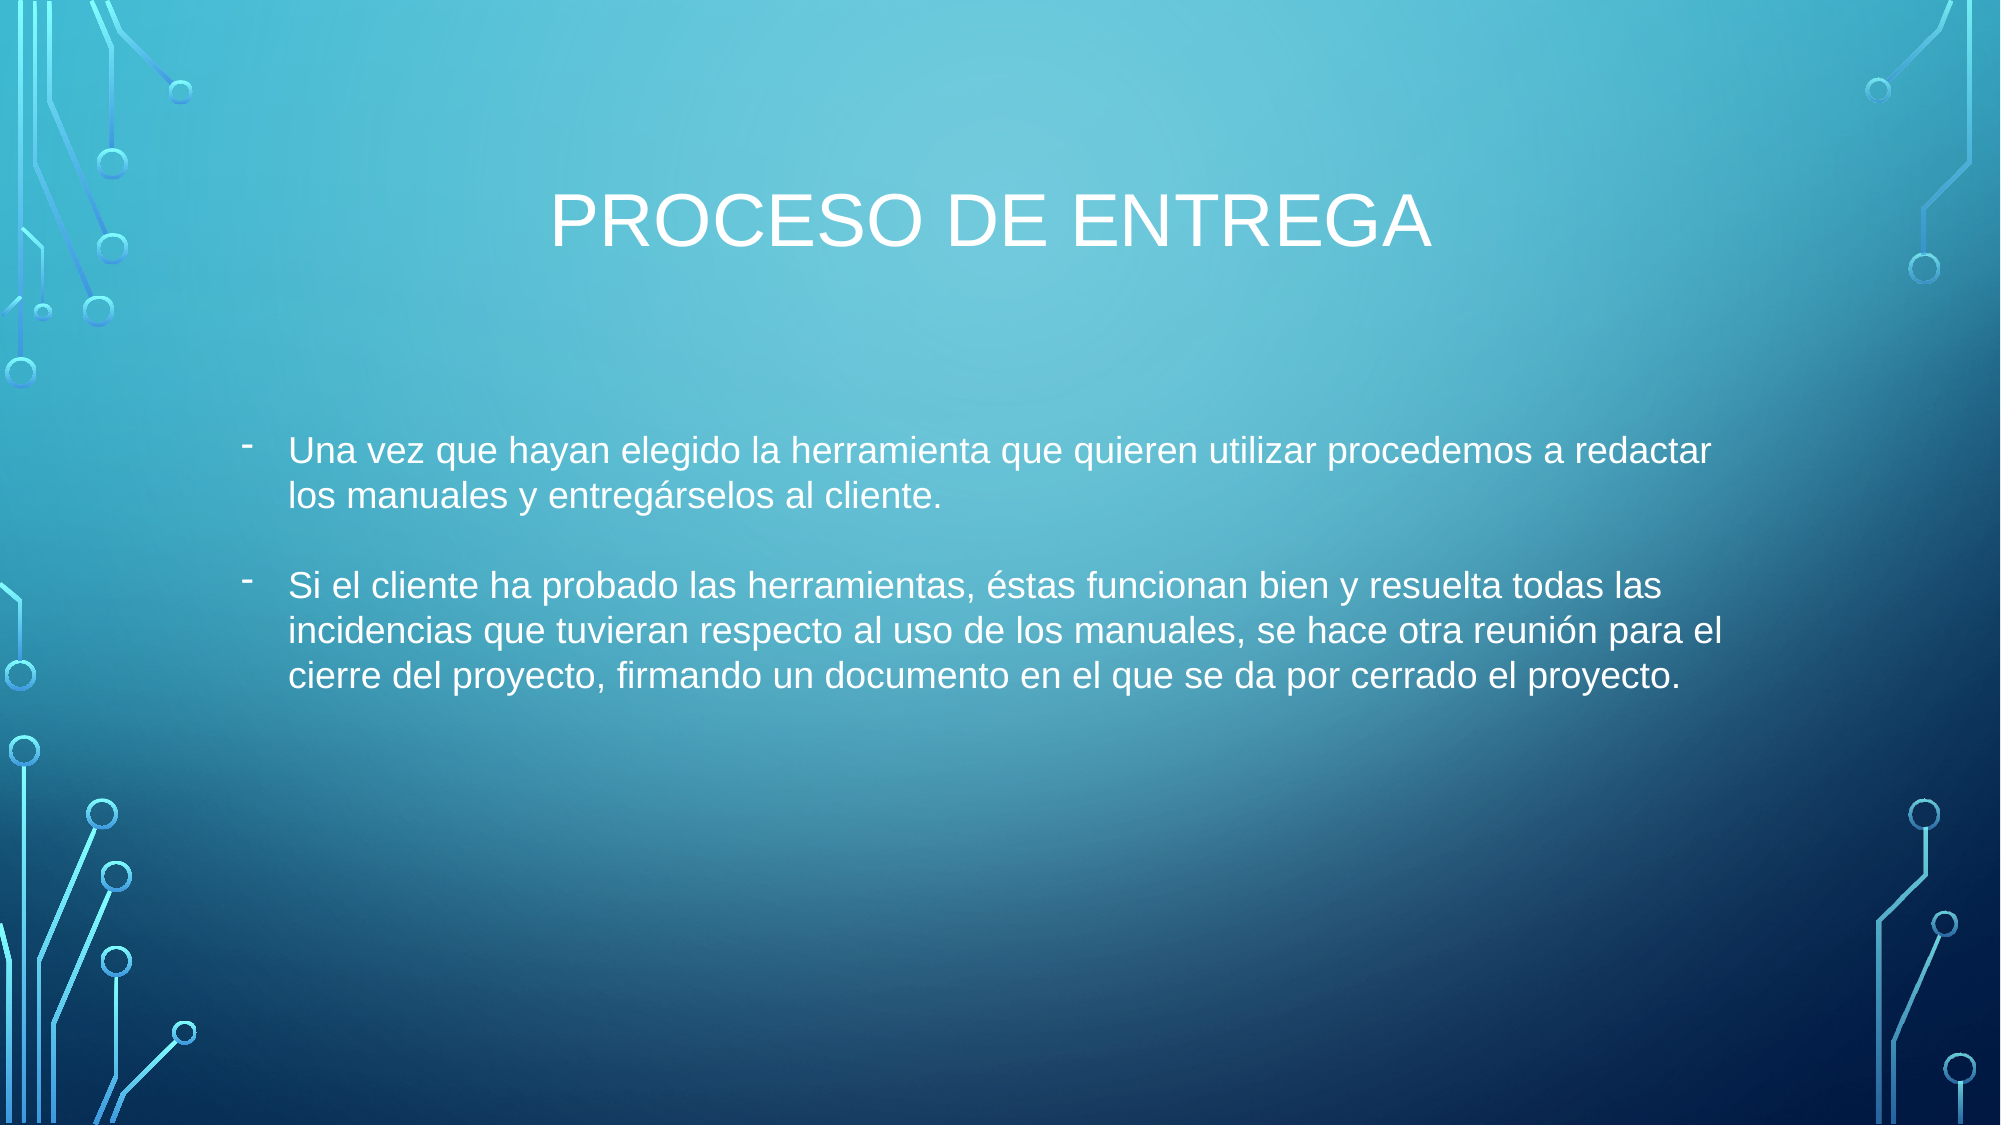

# proceso de entrega
Una vez que hayan elegido la herramienta que quieren utilizar procedemos a redactar los manuales y entregárselos al cliente.

Si el cliente ha probado las herramientas, éstas funcionan bien y resuelta todas las incidencias que tuvieran respecto al uso de los manuales, se hace otra reunión para el cierre del proyecto, firmando un documento en el que se da por cerrado el proyecto.